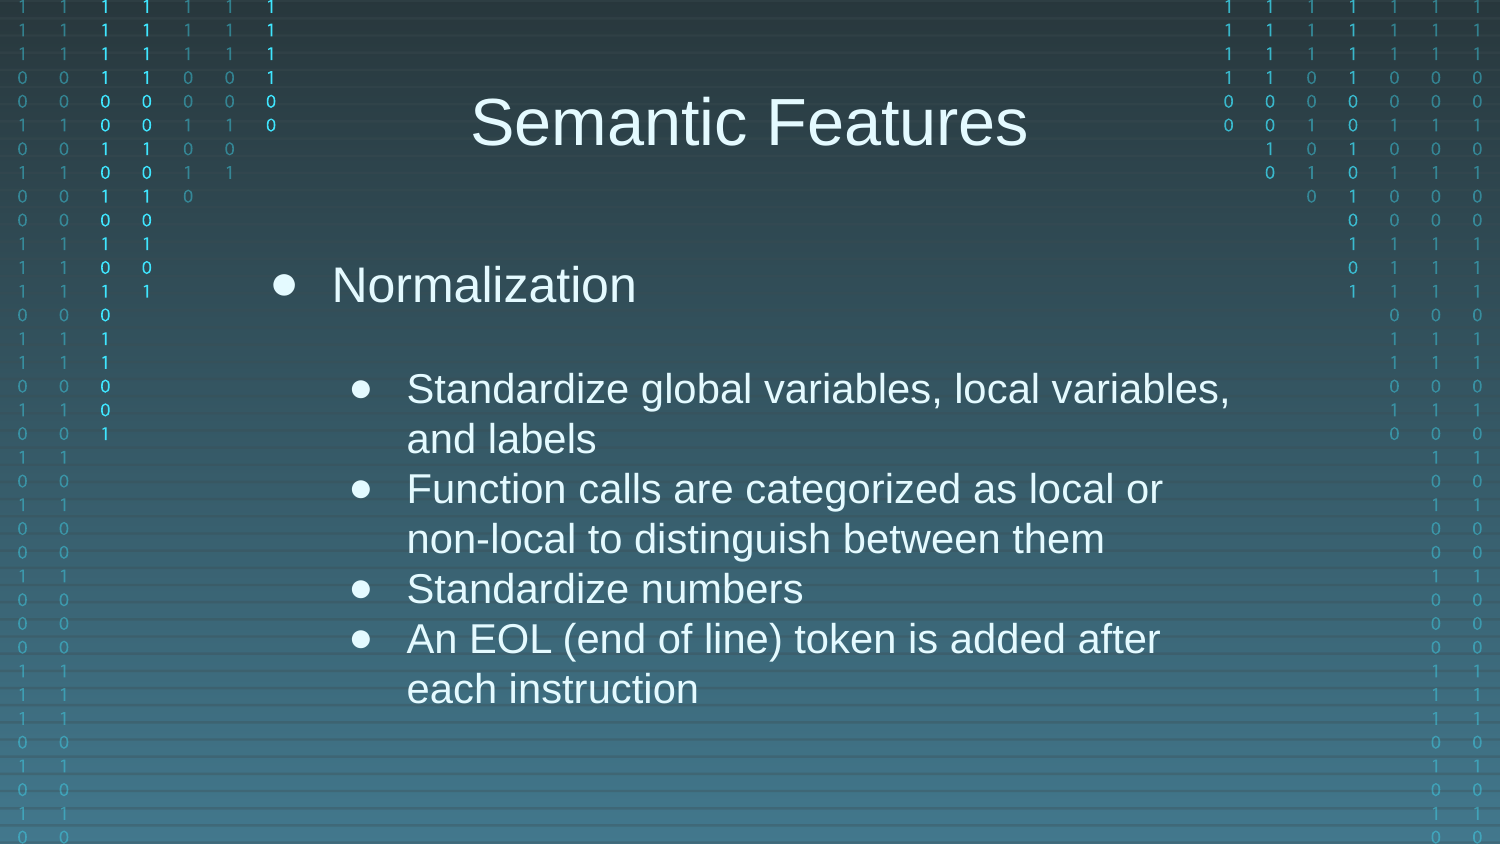

Semantic Features
Normalization

Standardize global variables, local variables, and labels
Function calls are categorized as local or non-local to distinguish between them
Standardize numbers
An EOL (end of line) token is added after each instruction